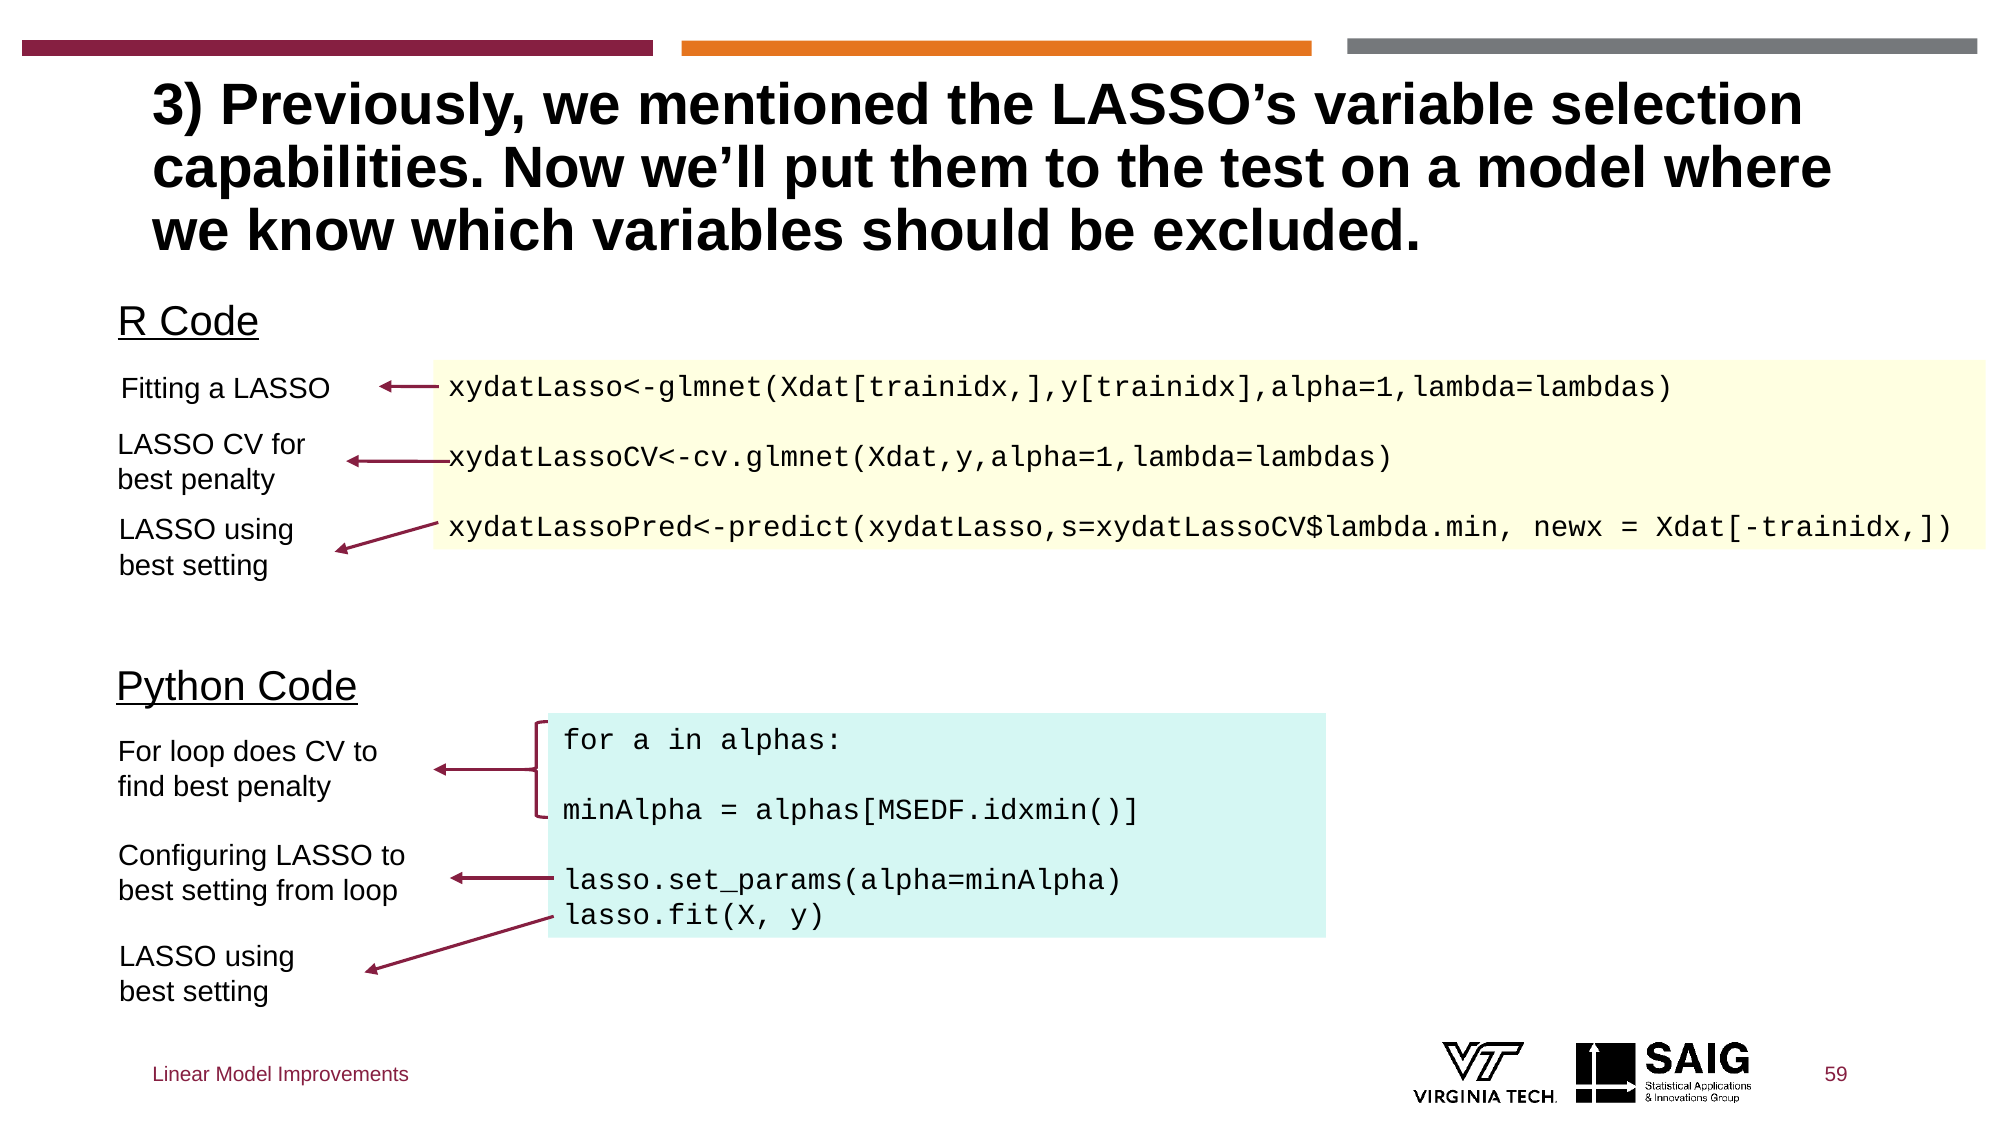

# 3) Previously, we mentioned the LASSO’s variable selection capabilities. Now we’ll put them to the test on a model where we know which variables should be excluded.
R Code
xydatLasso<-glmnet(Xdat[trainidx,],y[trainidx],alpha=1,lambda=lambdas)

xydatLassoCV<-cv.glmnet(Xdat,y,alpha=1,lambda=lambdas)

xydatLassoPred<-predict(xydatLasso,s=xydatLassoCV$lambda.min, newx = Xdat[-trainidx,])
Fitting a LASSO
LASSO CV for best penalty
LASSO using best setting
Python Code
for a in alphas:

minAlpha = alphas[MSEDF.idxmin()]

lasso.set_params(alpha=minAlpha)
lasso.fit(X, y)

For loop does CV to find best penalty
Configuring LASSO to best setting from loop
LASSO using best setting
Linear Model Improvements
59